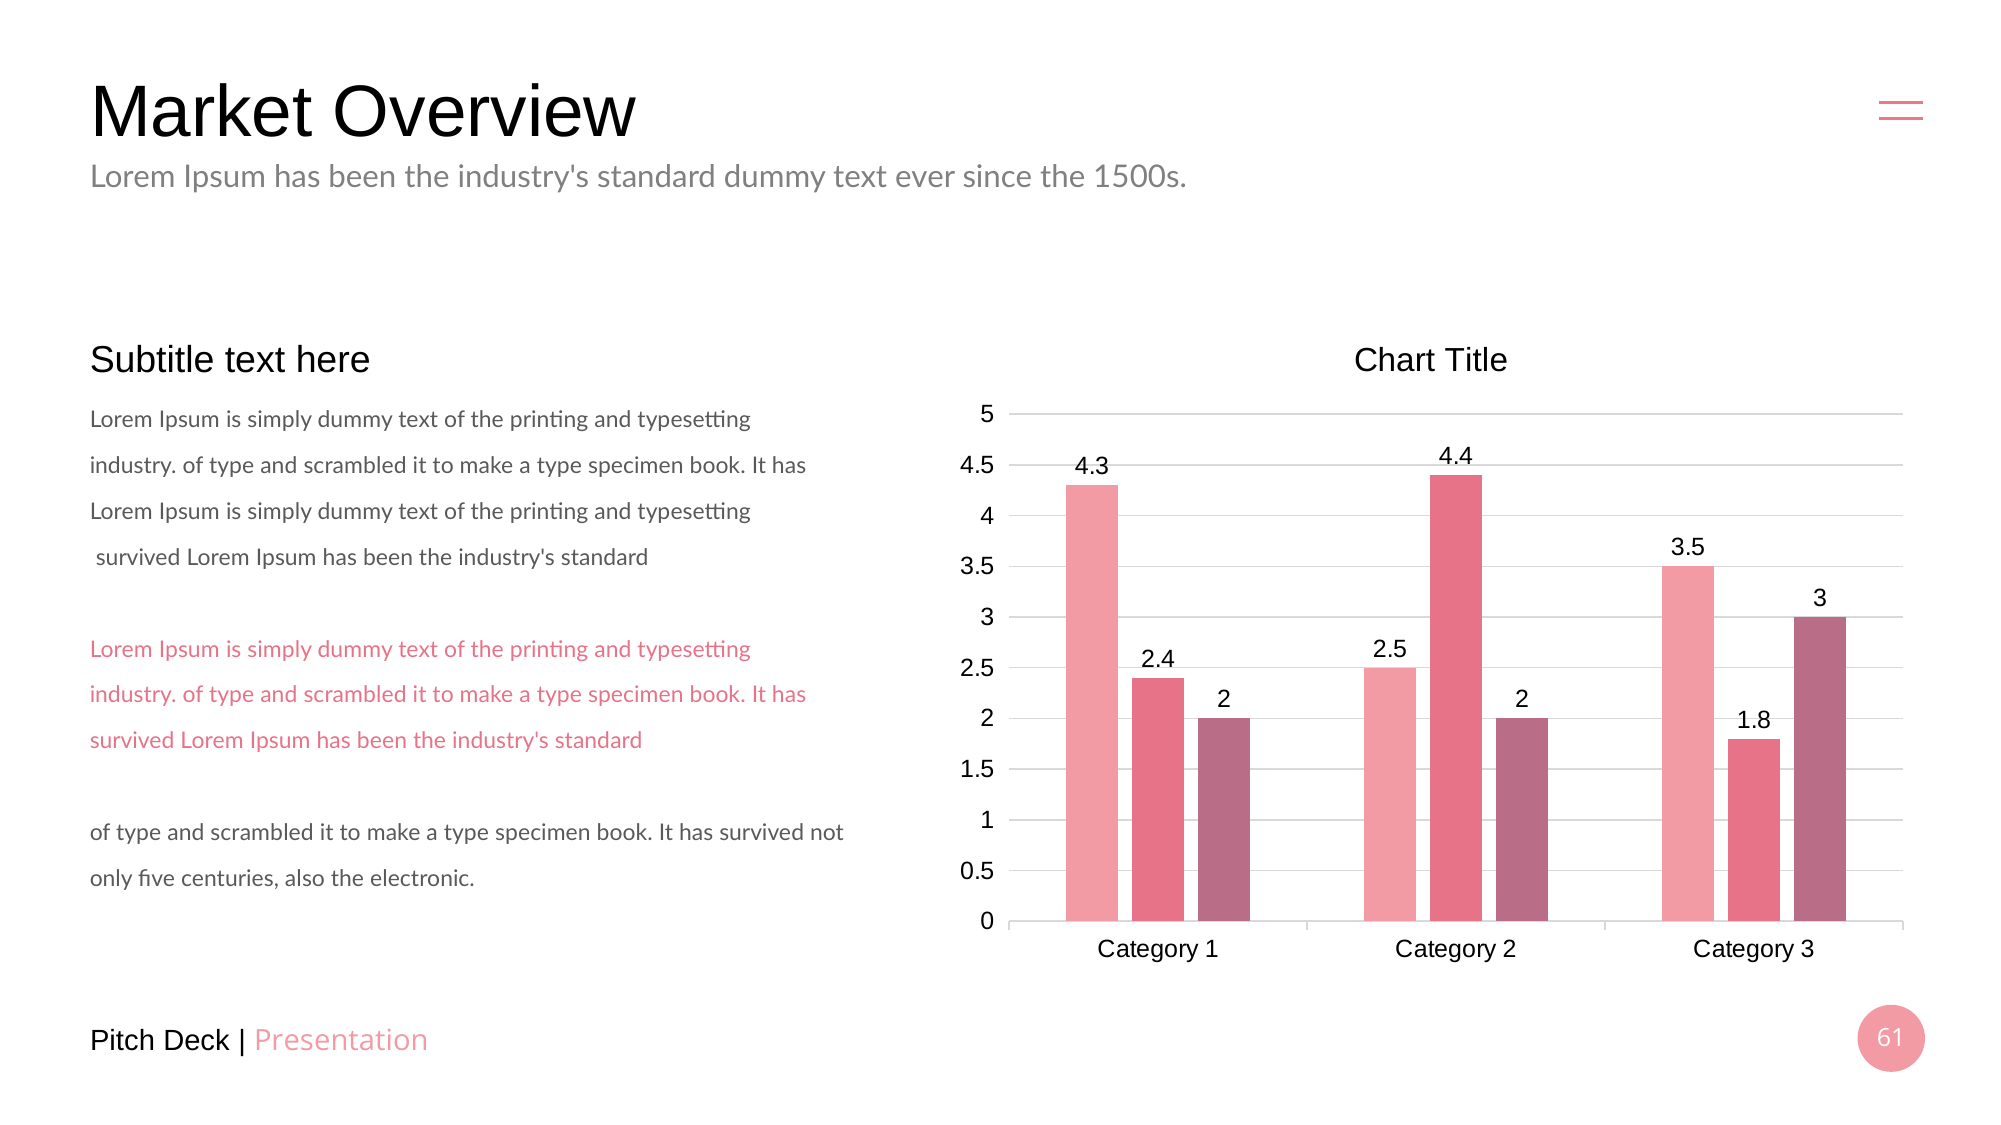

# Market Overview
Lorem Ipsum has been the industry's standard dummy text ever since the 1500s.

### Chart:

| Category | Series 1 | Series 2 | Series 3 |
|---|---|---|---|
| Category 1 | 4.3 | 2.4 | 2.0 |
| Category 2 | 2.5 | 4.4 | 2.0 |
| Category 3 | 3.5 | 1.8 | 3.0 |
Subtitle text here
Lorem Ipsum is simply dummy text of the printing and typesetting
industry. of type and scrambled it to make a type specimen book. It has
Lorem Ipsum is simply dummy text of the printing and typesetting
 survived Lorem Ipsum has been the industry's standard

Lorem Ipsum is simply dummy text of the printing and typesetting
industry. of type and scrambled it to make a type specimen book. It has survived Lorem Ipsum has been the industry's standard

of type and scrambled it to make a type specimen book. It has survived not only five centuries, also the electronic.
Pitch Deck | Presentation
61